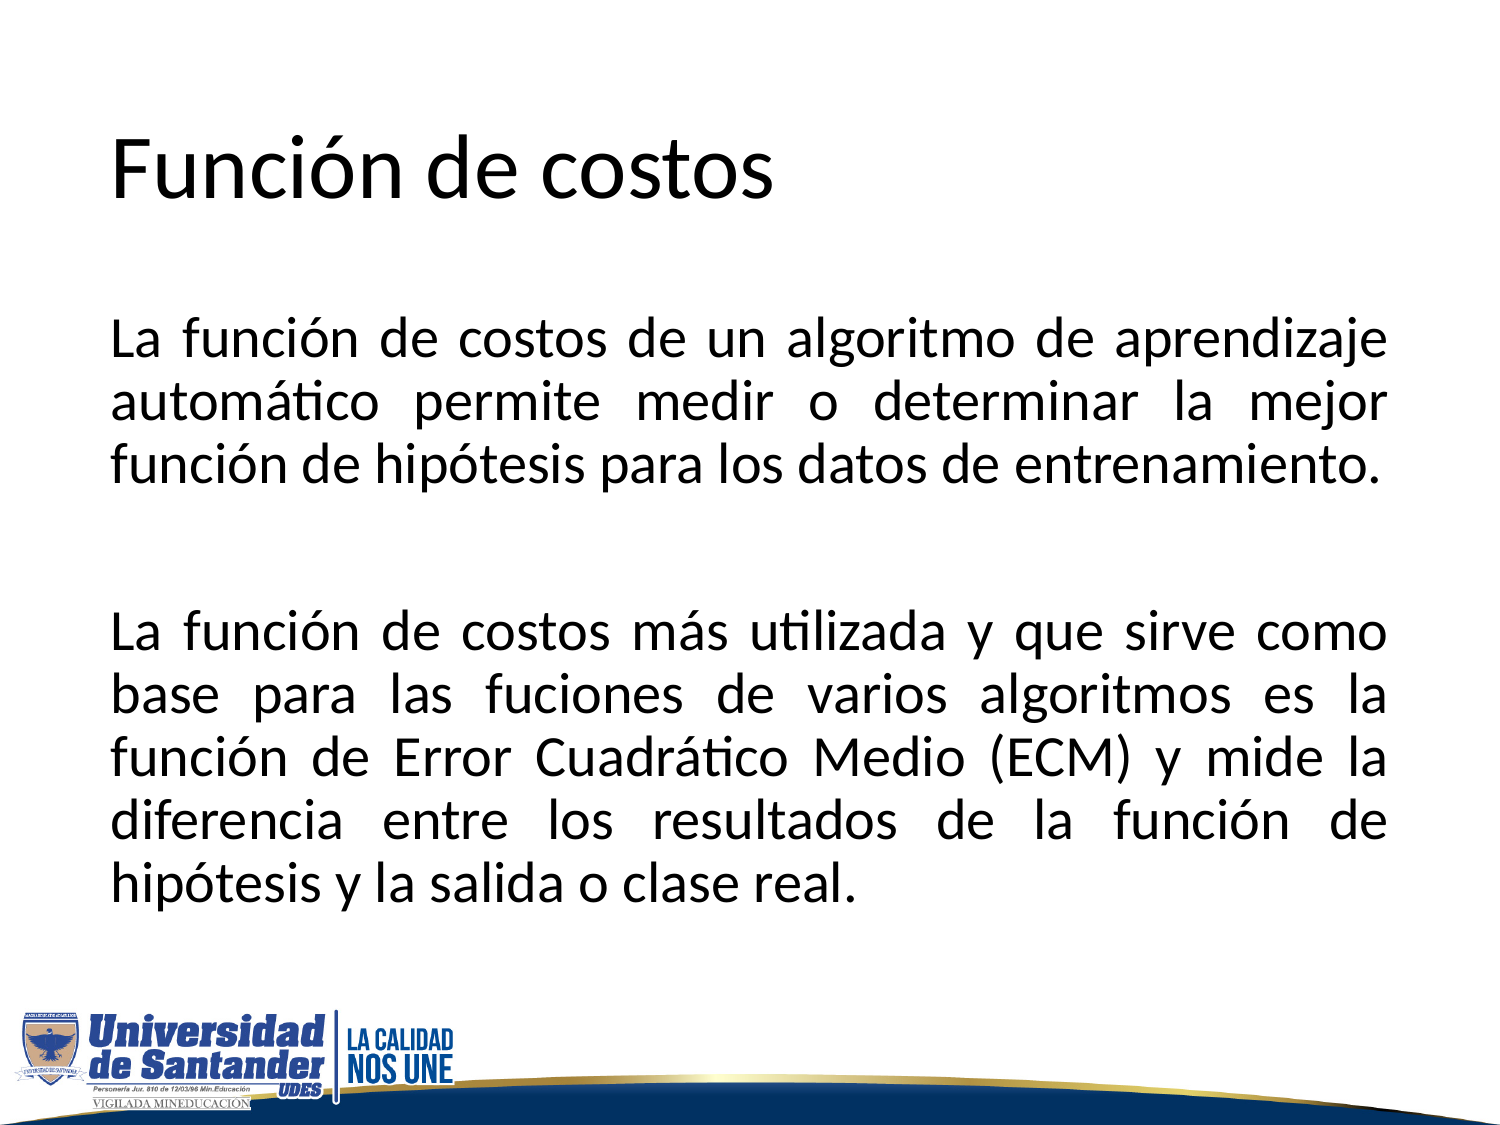

# Función de costos
La función de costos de un algoritmo de aprendizaje automático permite medir o determinar la mejor función de hipótesis para los datos de entrenamiento.

La función de costos más utilizada y que sirve como base para las fuciones de varios algoritmos es la función de Error Cuadrático Medio (ECM) y mide la diferencia entre los resultados de la función de hipótesis y la salida o clase real.